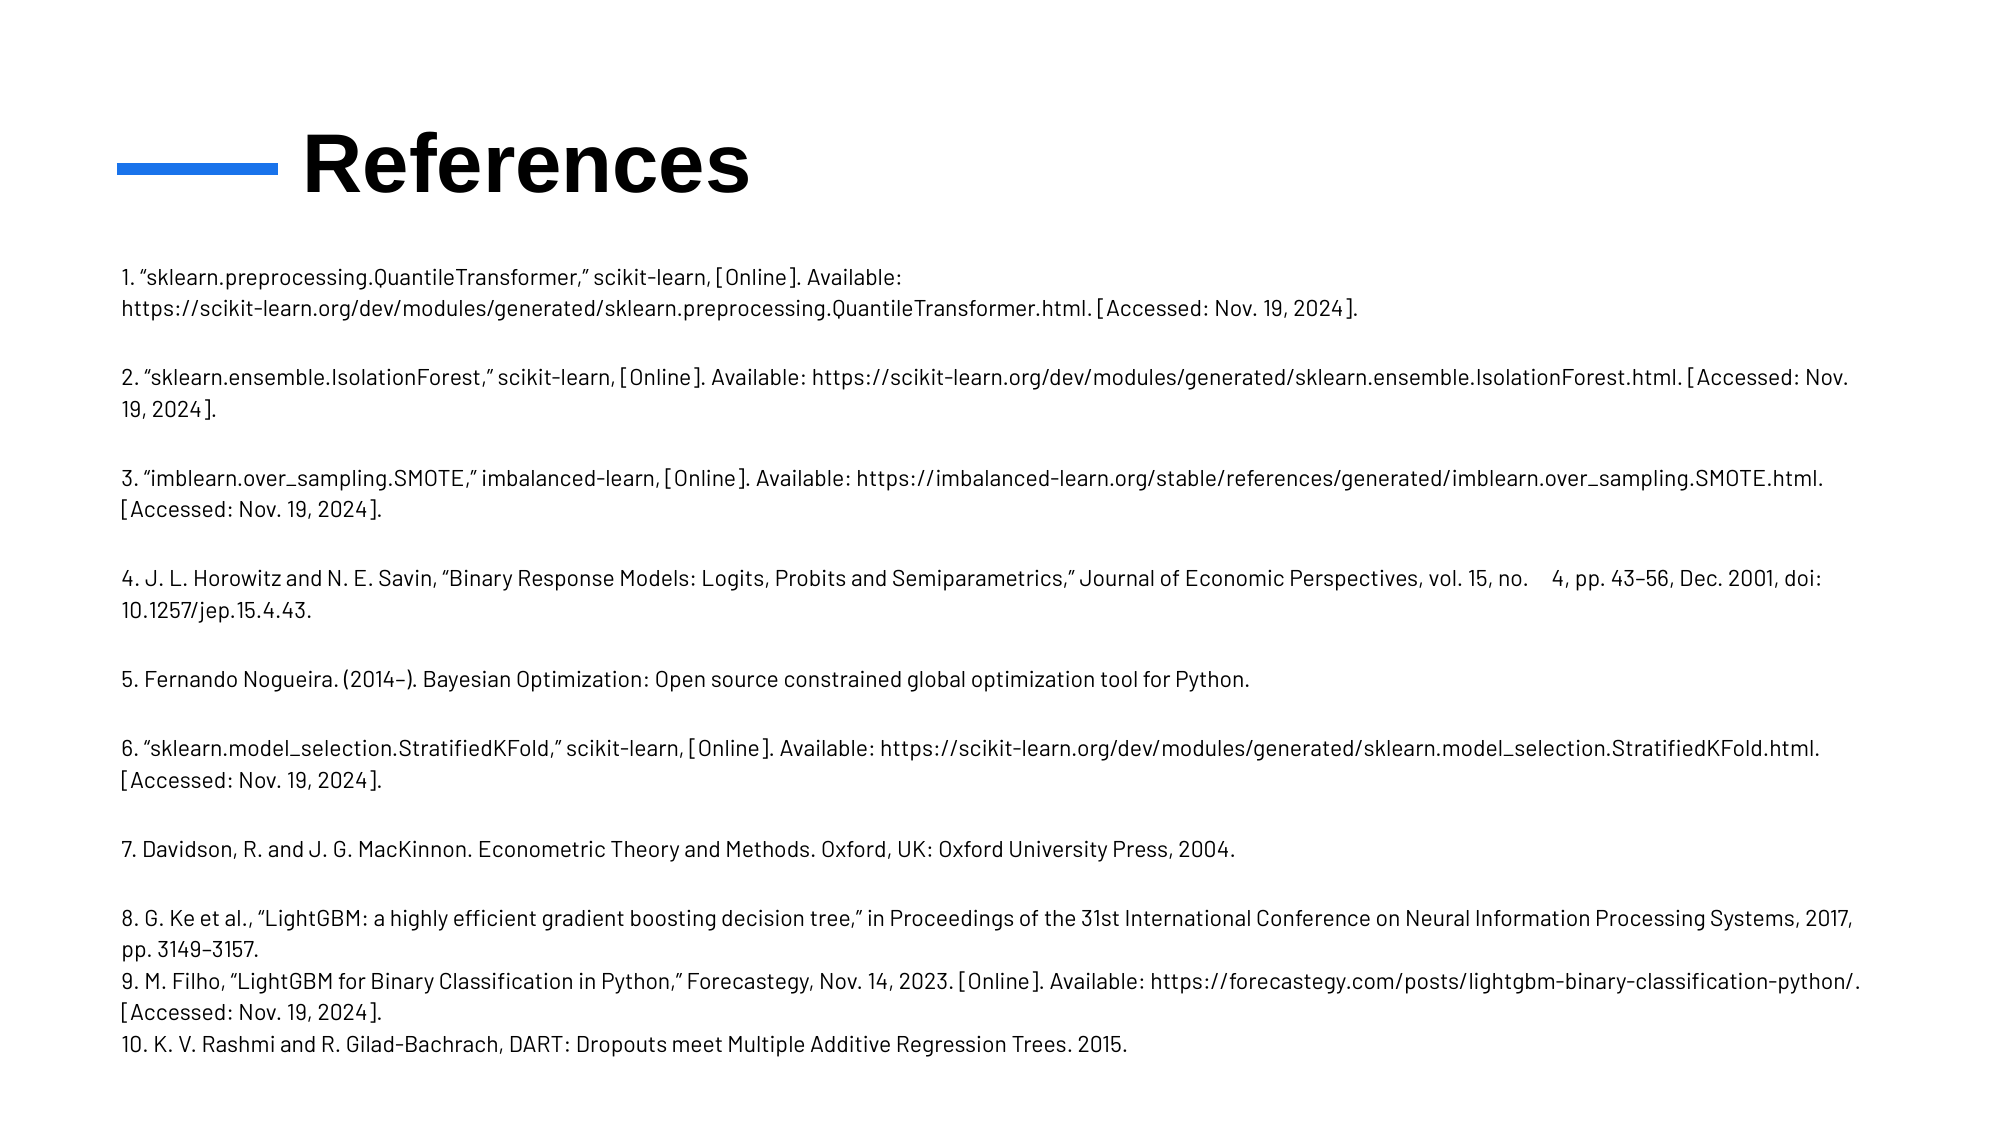

# References
1. “sklearn.preprocessing.QuantileTransformer,” scikit-learn, [Online]. Available: https://scikit-learn.org/dev/modules/generated/sklearn.preprocessing.QuantileTransformer.html. [Accessed: Nov. 19, 2024].
2. “sklearn.ensemble.IsolationForest,” scikit-learn, [Online]. Available: https://scikit-learn.org/dev/modules/generated/sklearn.ensemble.IsolationForest.html. [Accessed: Nov. 19, 2024].
3. “imblearn.over_sampling.SMOTE,” imbalanced-learn, [Online]. Available: https://imbalanced-learn.org/stable/references/generated/imblearn.over_sampling.SMOTE.html. [Accessed: Nov. 19, 2024].
4. J. L. Horowitz and N. E. Savin, “Binary Response Models: Logits, Probits and Semiparametrics,” Journal of Economic Perspectives, vol. 15, no.     4, pp. 43–56, Dec. 2001, doi: 10.1257/jep.15.4.43.
5. Fernando Nogueira. (2014–). Bayesian Optimization: Open source constrained global optimization tool for Python.
6. “sklearn.model_selection.StratifiedKFold,” scikit-learn, [Online]. Available: https://scikit-learn.org/dev/modules/generated/sklearn.model_selection.StratifiedKFold.html. [Accessed: Nov. 19, 2024].
7. Davidson, R. and J. G. MacKinnon. Econometric Theory and Methods. Oxford, UK: Oxford University Press, 2004.
8. G. Ke et al., “LightGBM: a highly efficient gradient boosting decision tree,” in Proceedings of the 31st International Conference on Neural Information Processing Systems, 2017, pp. 3149–3157.
9. M. Filho, “LightGBM for Binary Classification in Python,” Forecastegy, Nov. 14, 2023. [Online]. Available: https://forecastegy.com/posts/lightgbm-binary-classification-python/. [Accessed: Nov. 19, 2024].
10. K. V. Rashmi and R. Gilad-Bachrach, DART: Dropouts meet Multiple Additive Regression Trees. 2015.